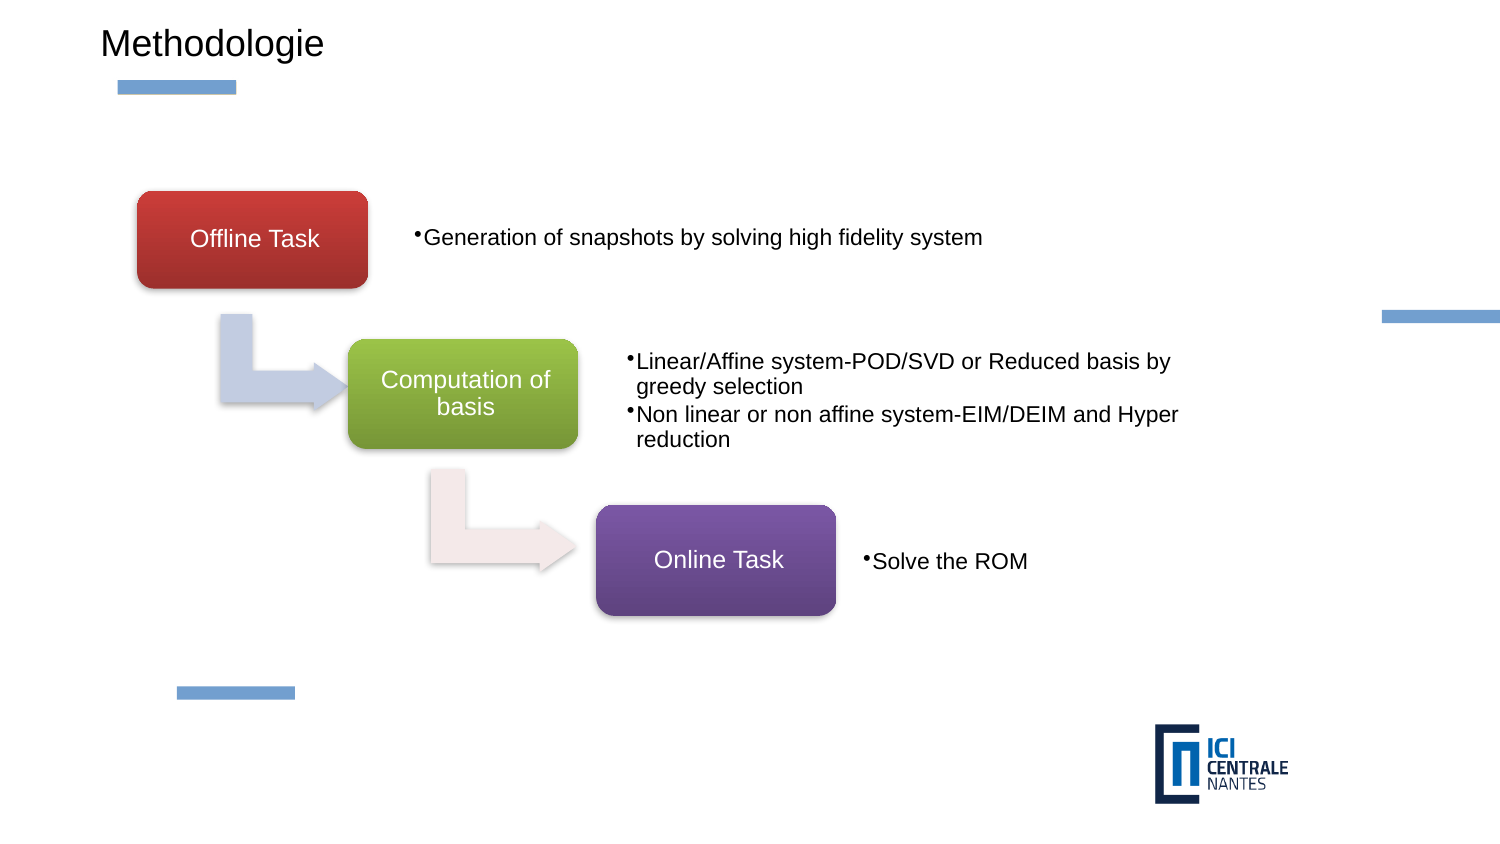

# Methodologie
Offline Task
Generation of snapshots by solving high fidelity system
Computation of basis
Linear/Affine system-POD/SVD or Reduced basis by greedy selection
Non linear or non affine system-EIM/DEIM and Hyper reduction
Online Task
Solve the ROM